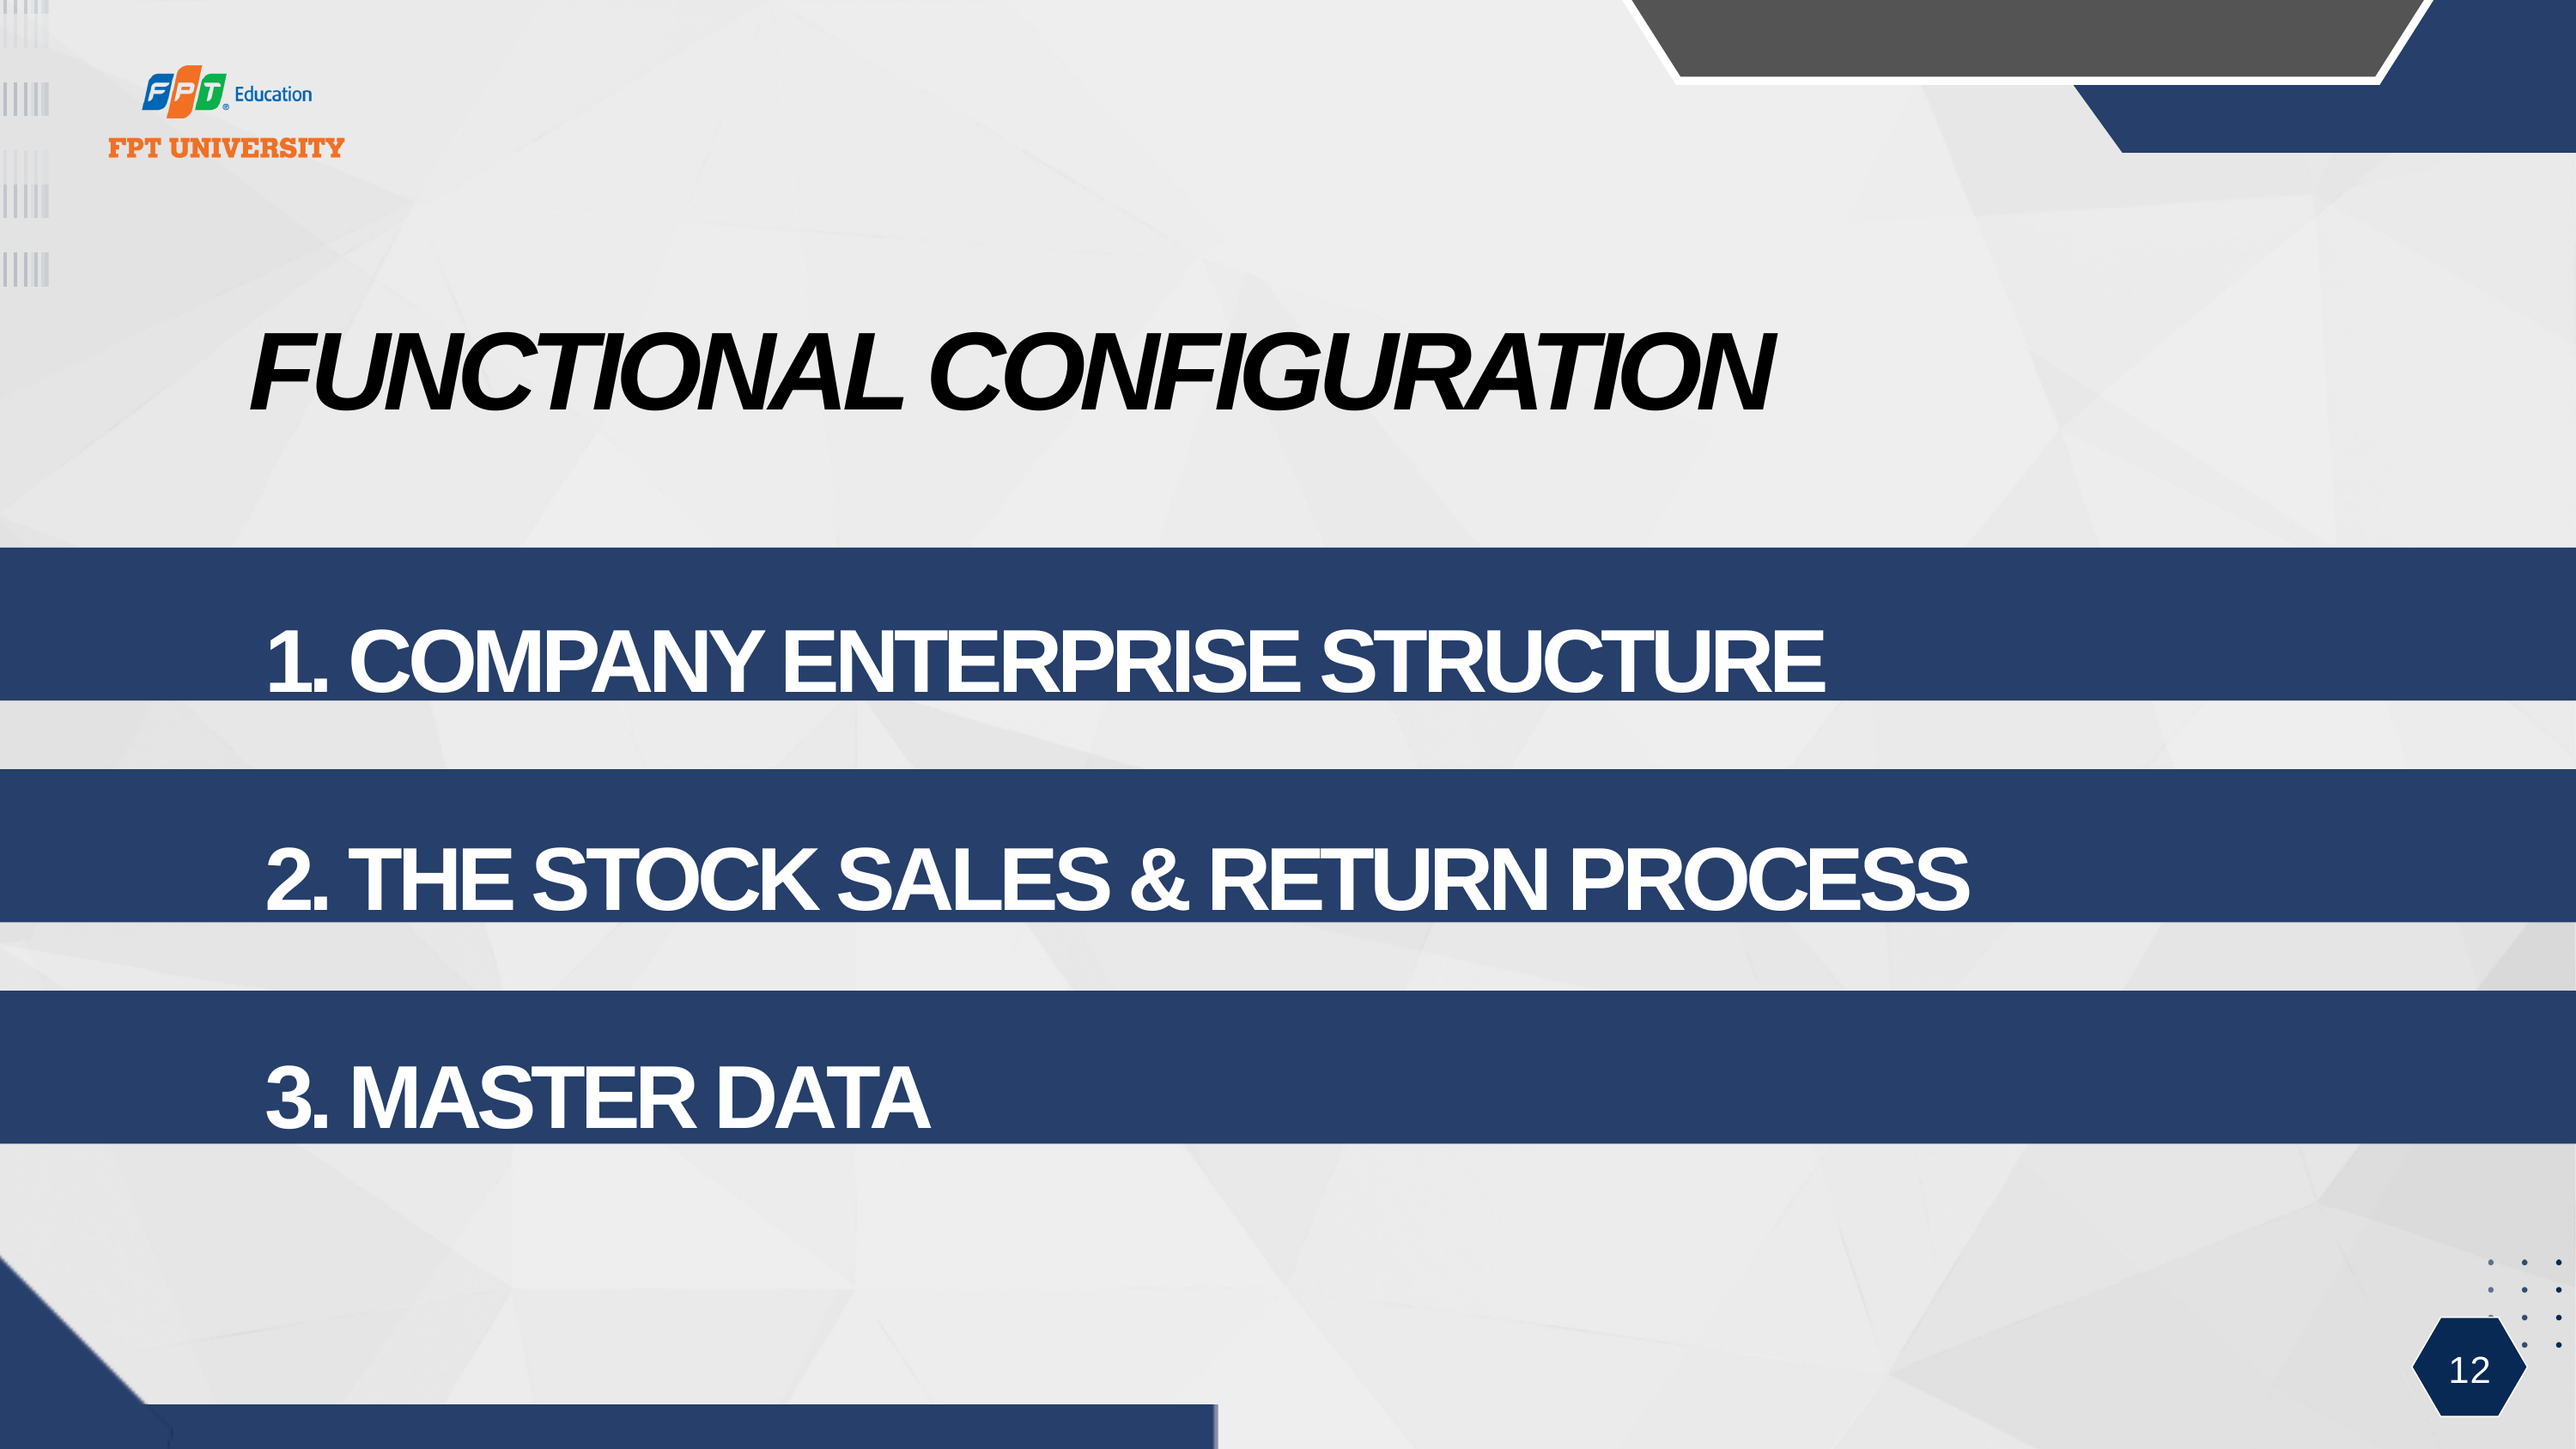

FUNCTIONAL CONFIGURATION
1. COMPANY ENTERPRISE STRUCTURE
2. THE STOCK SALES & RETURN PROCESS
3. MASTER DATA

12